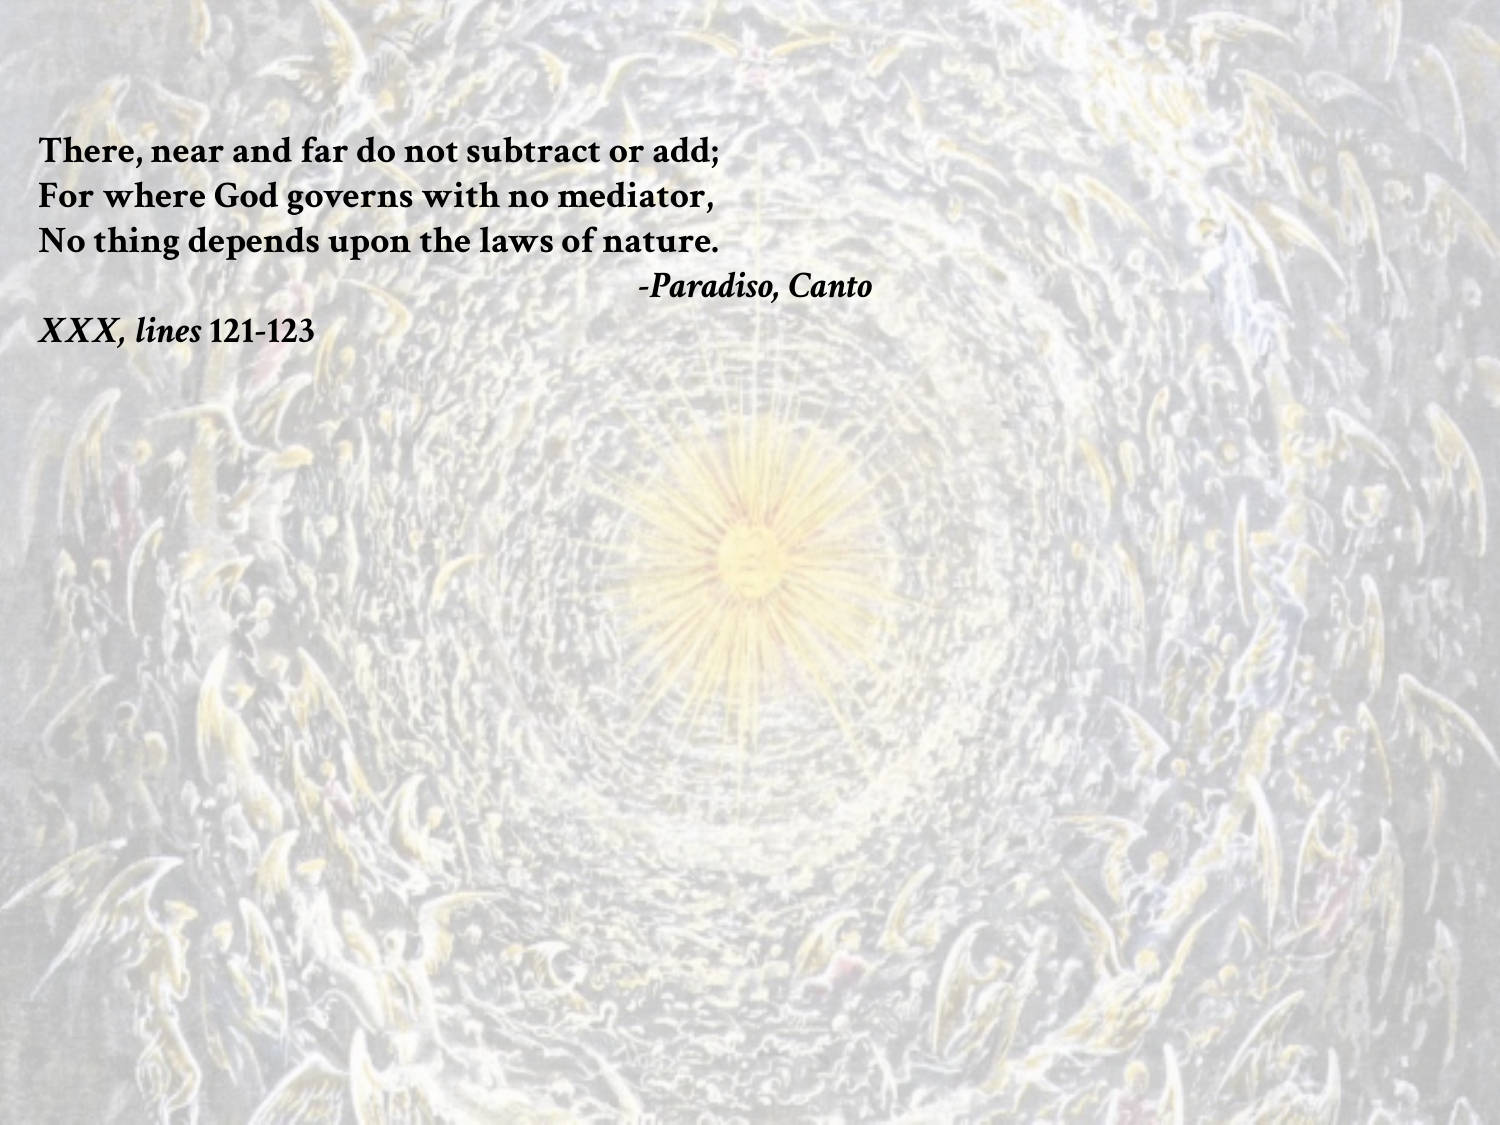

There, near and far do not subtract or add;
For where God governs with no mediator,
No thing depends upon the laws of nature.
				-Paradiso, Canto XXX, lines 121-123